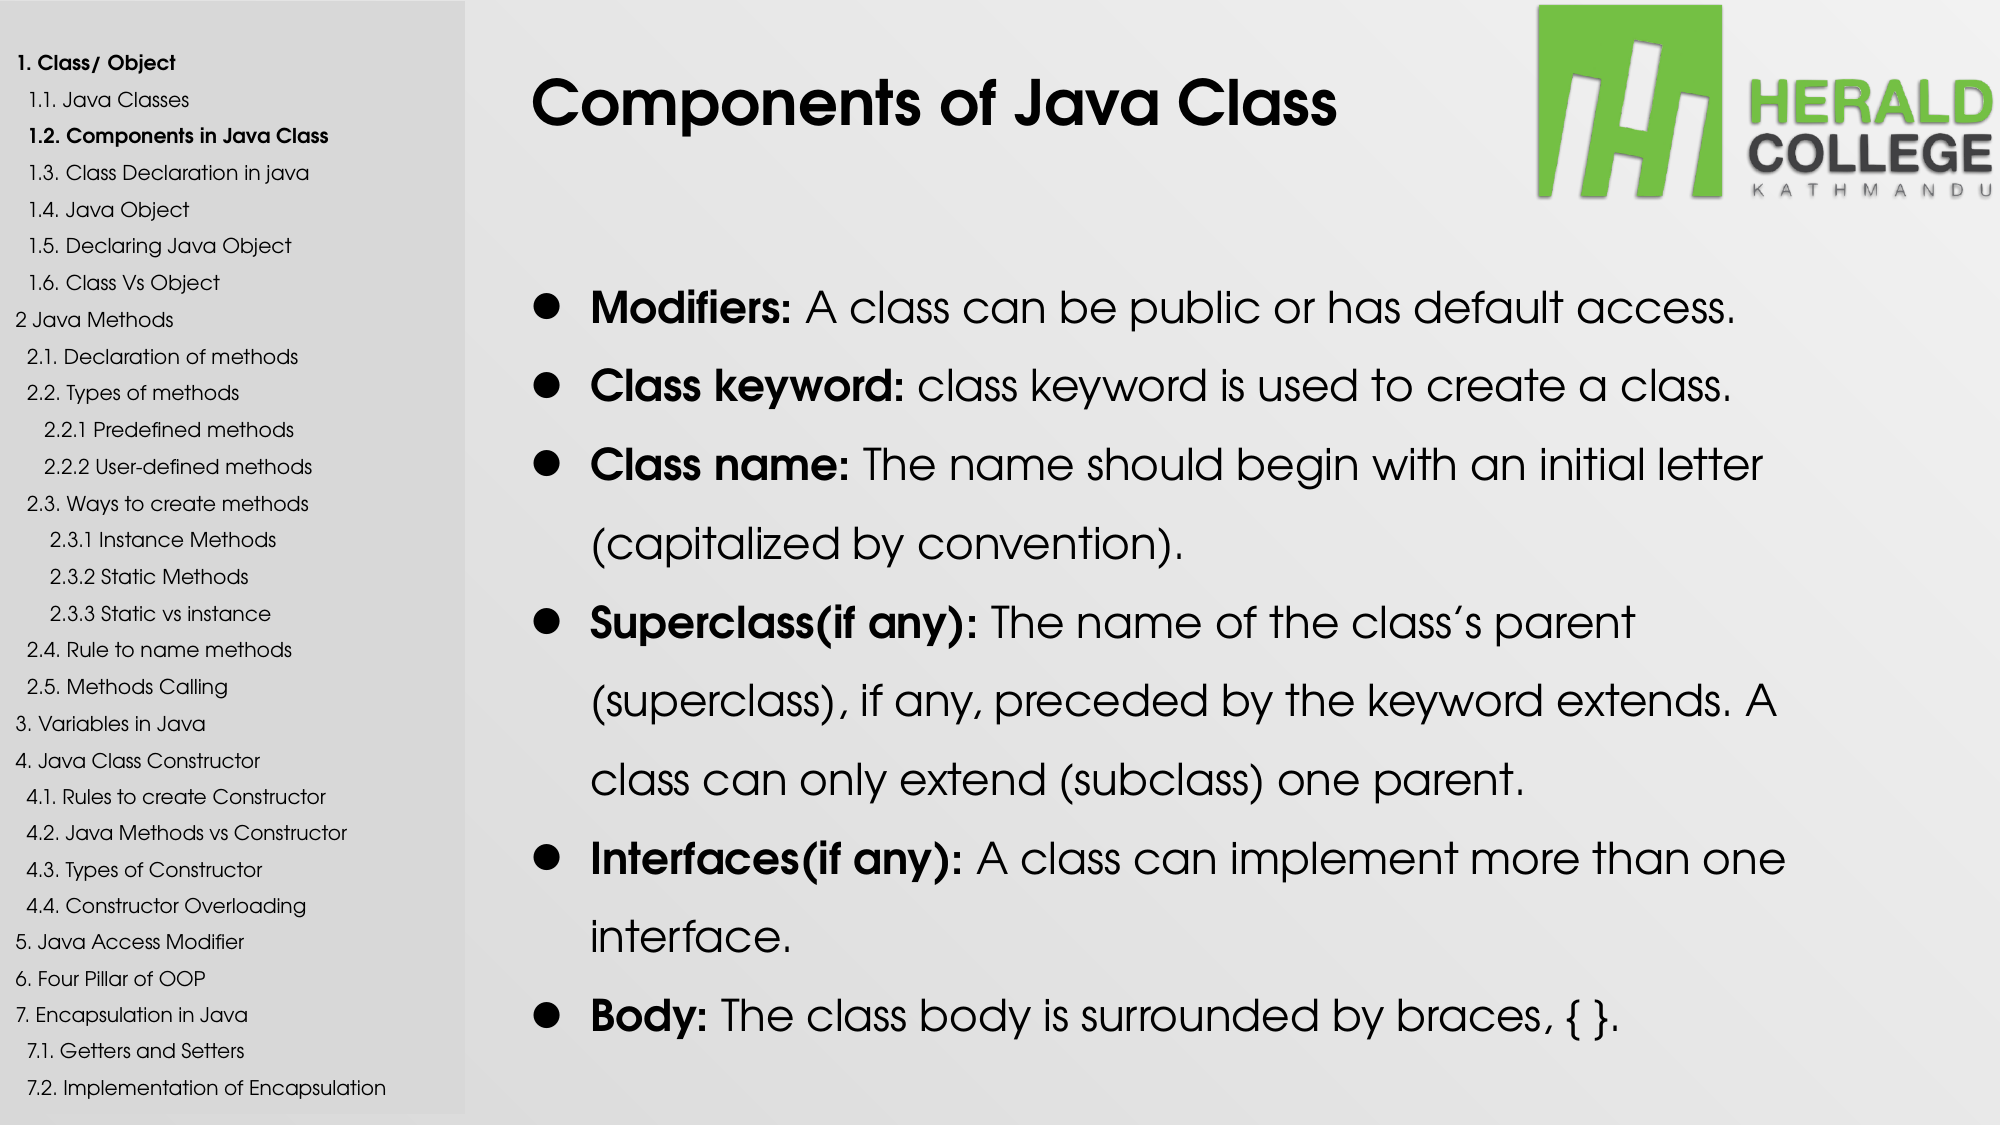

1. Class/ Object
  1.1. Java Classes
  1.2. Components in Java Class
  1.3. Class Declaration in java
  1.4. Java Object
  1.5. Declaring Java Object
  1.6. Class Vs Object
2 Java Methods
  2.1. Declaration of methods
  2.2. Types of methods
     2.2.1 Predefined methods
     2.2.2 User-defined methods
  2.3. Ways to create methods
      2.3.1 Instance Methods
      2.3.2 Static Methods
      2.3.3 Static vs instance
  2.4. Rule to name methods
  2.5. Methods Calling
3. Variables in Java
4. Java Class Constructor
  4.1. Rules to create Constructor
  4.2. Java Methods vs Constructor
  4.3. Types of Constructor
  4.4. Constructor Overloading
5. Java Access Modifier
6. Four Pillar of OOP
7. Encapsulation in Java
  7.1. Getters and Setters
  7.2. Implementation of Encapsulation

Components of Java Class

Modifiers: A class can be public or has default access.
Class keyword: class keyword is used to create a class.
Class name: The name should begin with an initial letter (capitalized by convention).
Superclass(if any): The name of the class’s parent (superclass), if any, preceded by the keyword extends. A class can only extend (subclass) one parent.
Interfaces(if any): A class can implement more than one interface.
Body: The class body is surrounded by braces, { }.